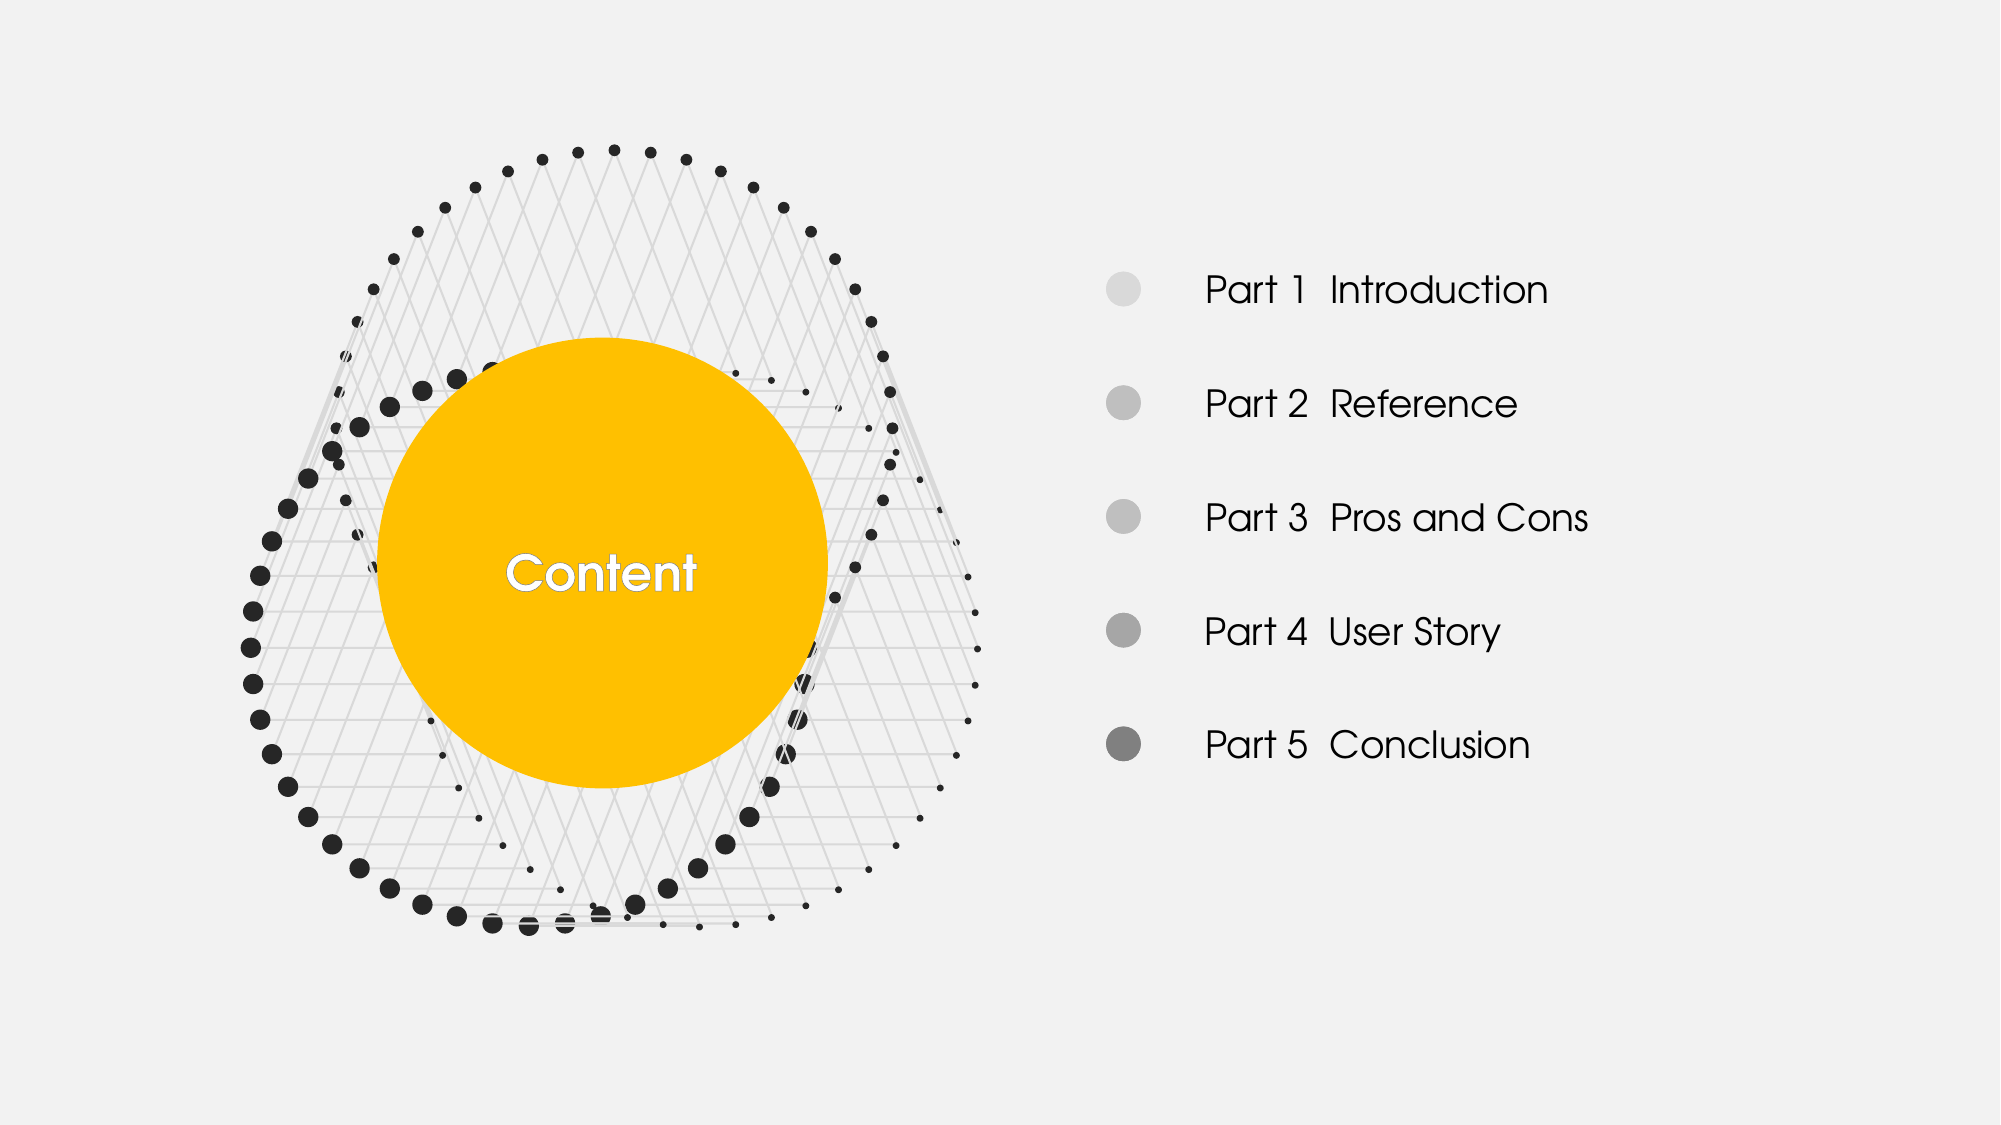

Part 1  Introduction

Part 2  Reference

Part 3  Pros and Cons

Content
Part 4  User Story

Part 5  Conclusion